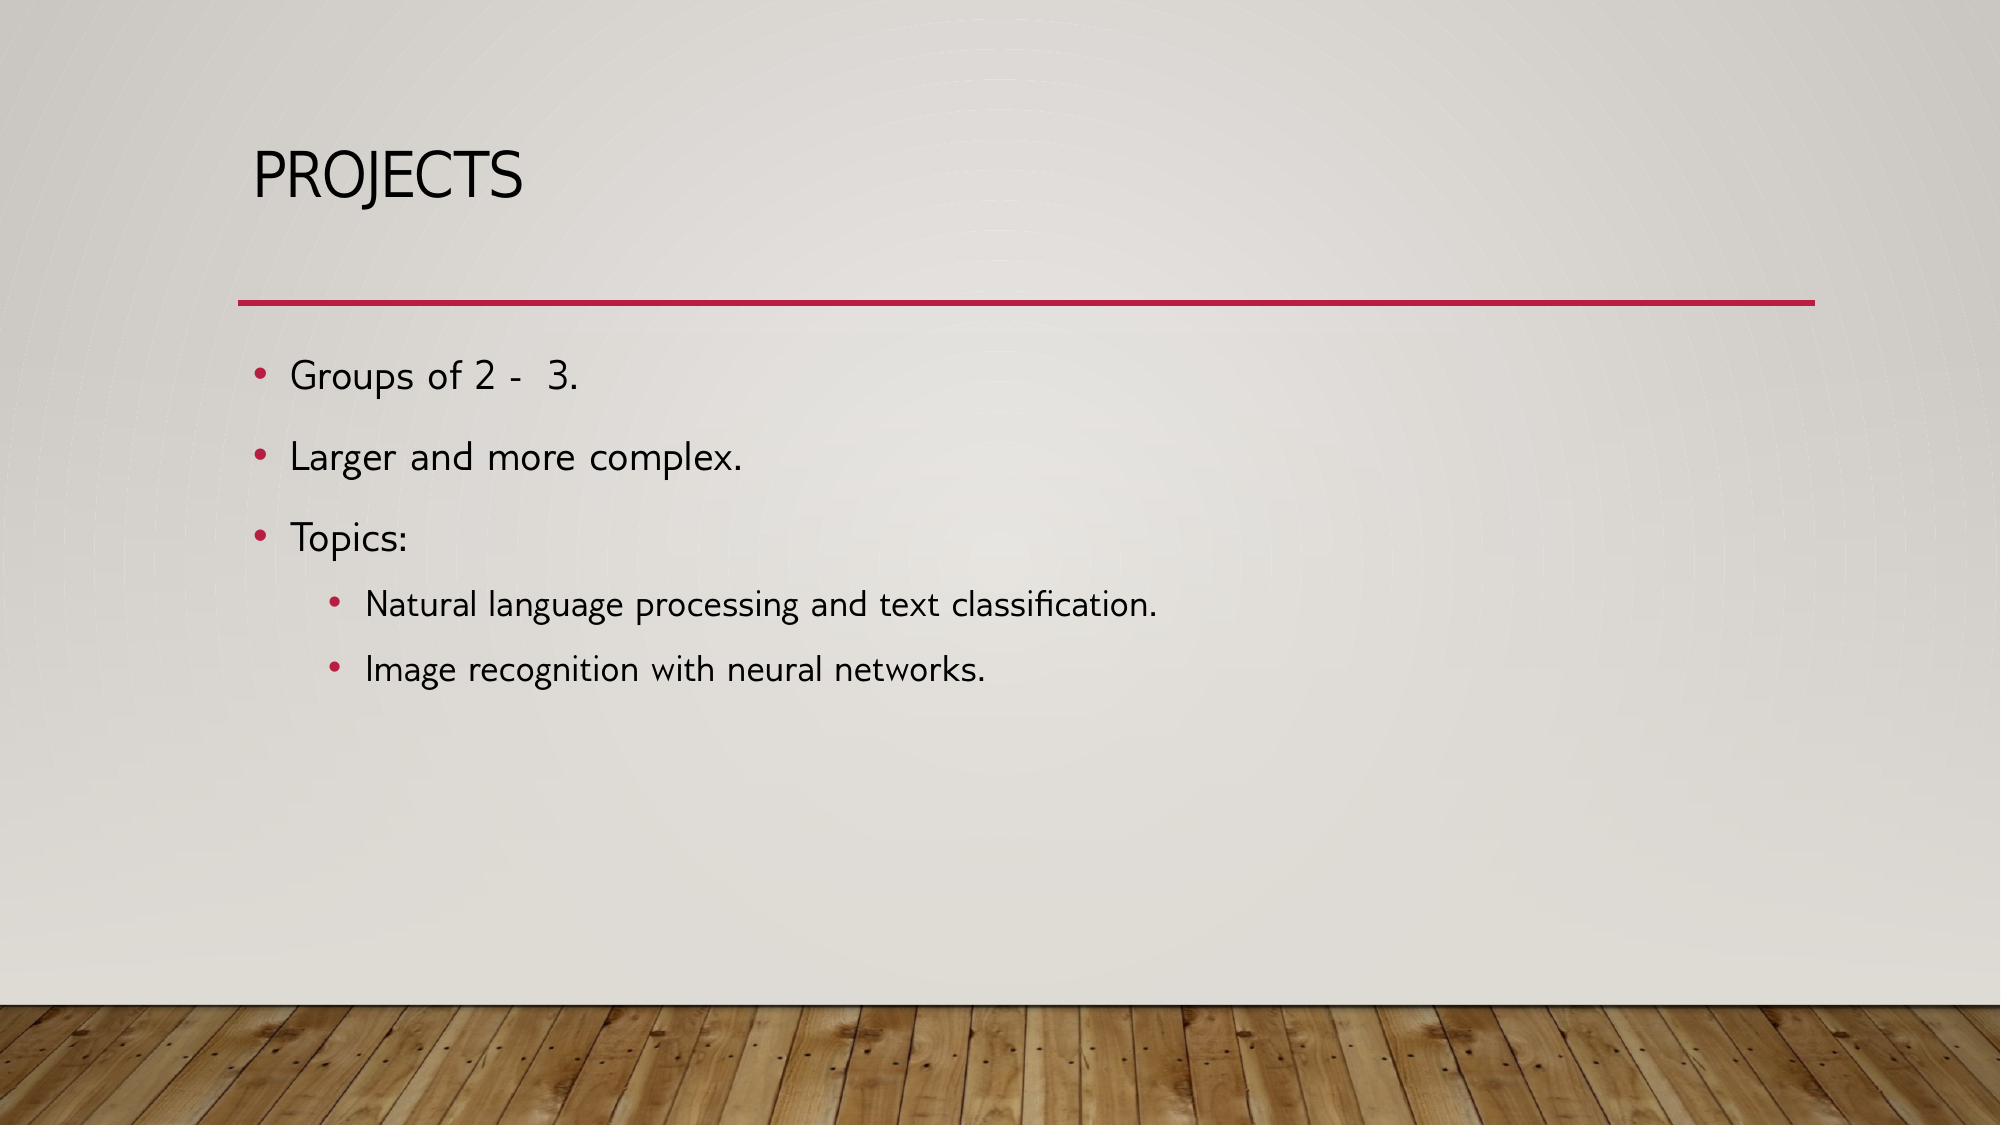

# Projects
Groups of 2 -  3.
Larger and more complex.
Topics:
Natural language processing and text classification.
Image recognition with neural networks.